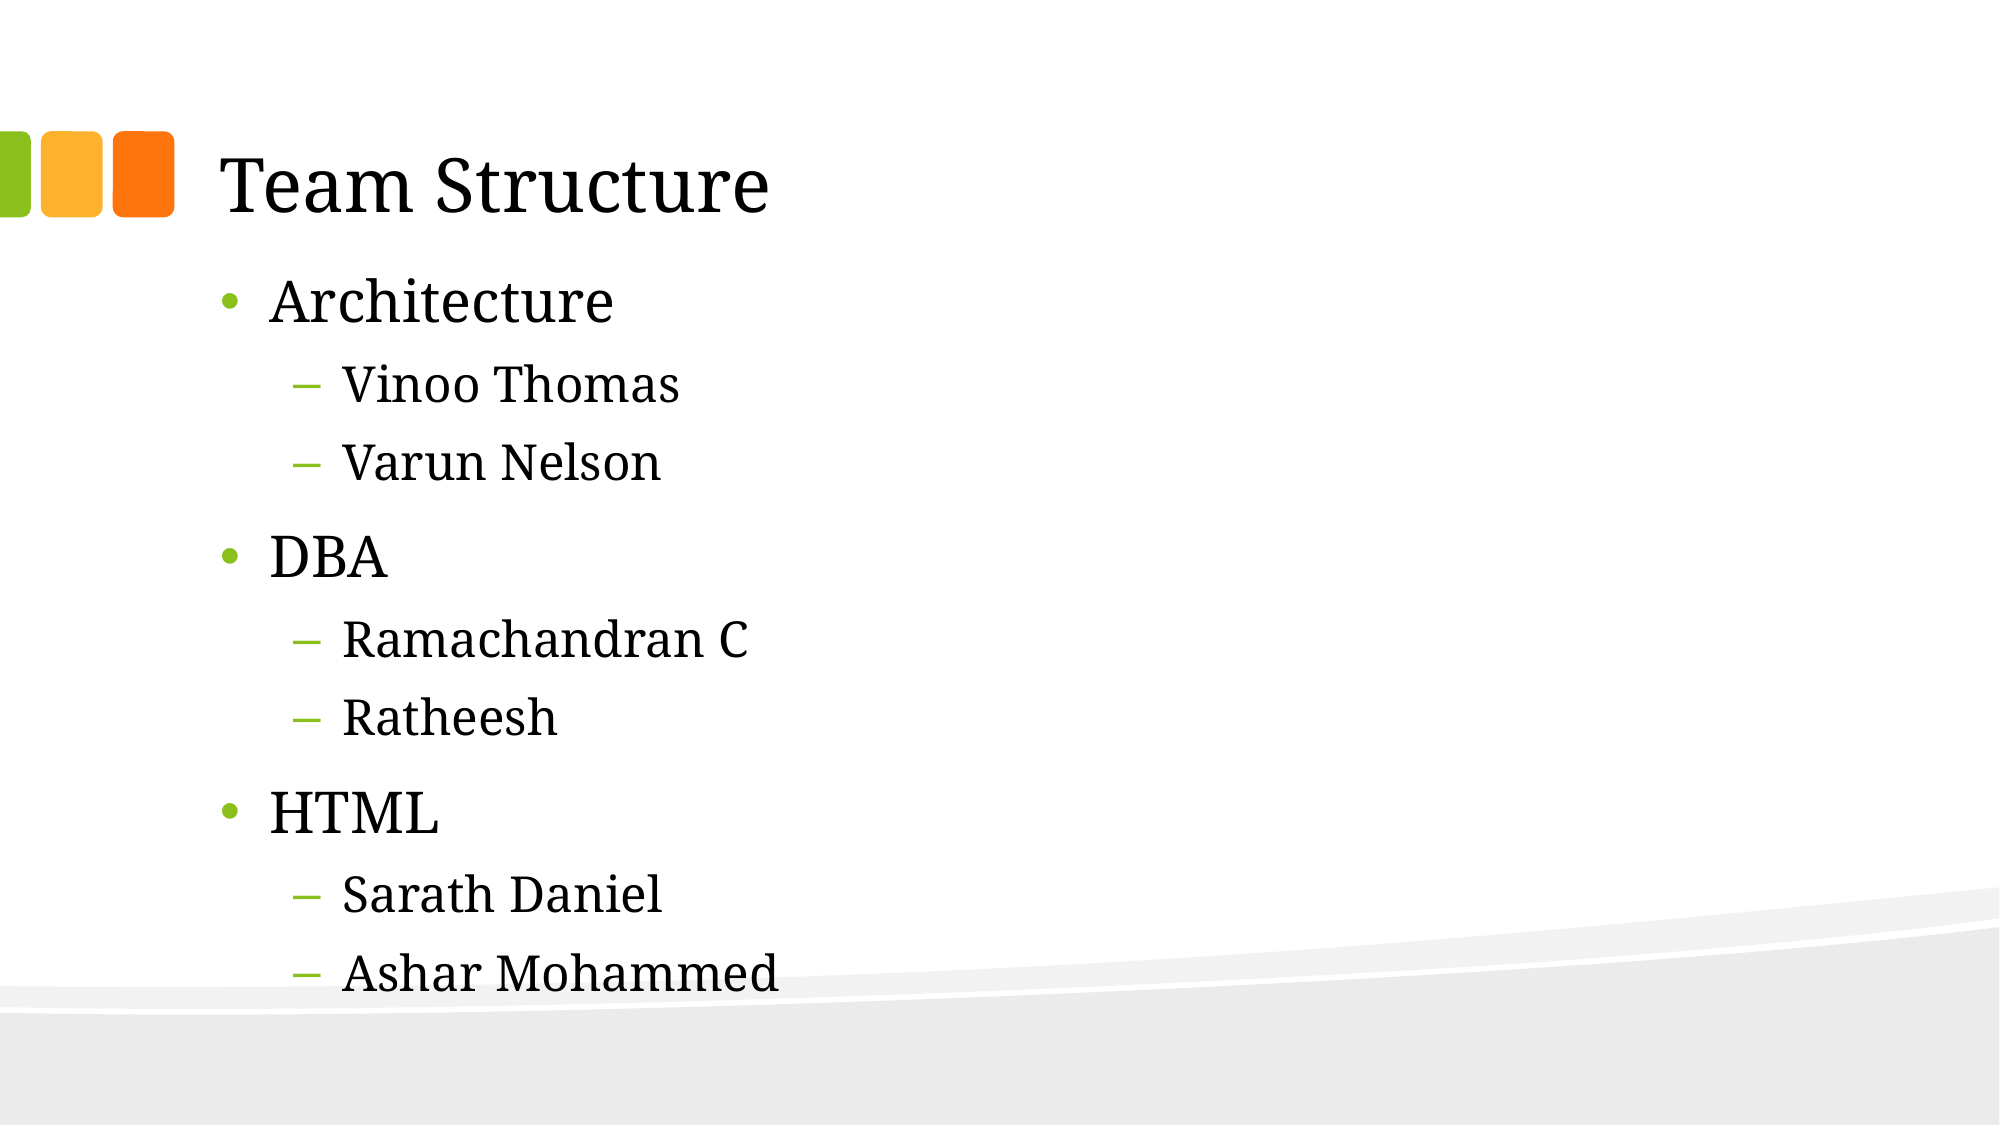

# Team Structure
Architecture
Vinoo Thomas
Varun Nelson
DBA
Ramachandran C
Ratheesh
HTML
Sarath Daniel
Ashar Mohammed